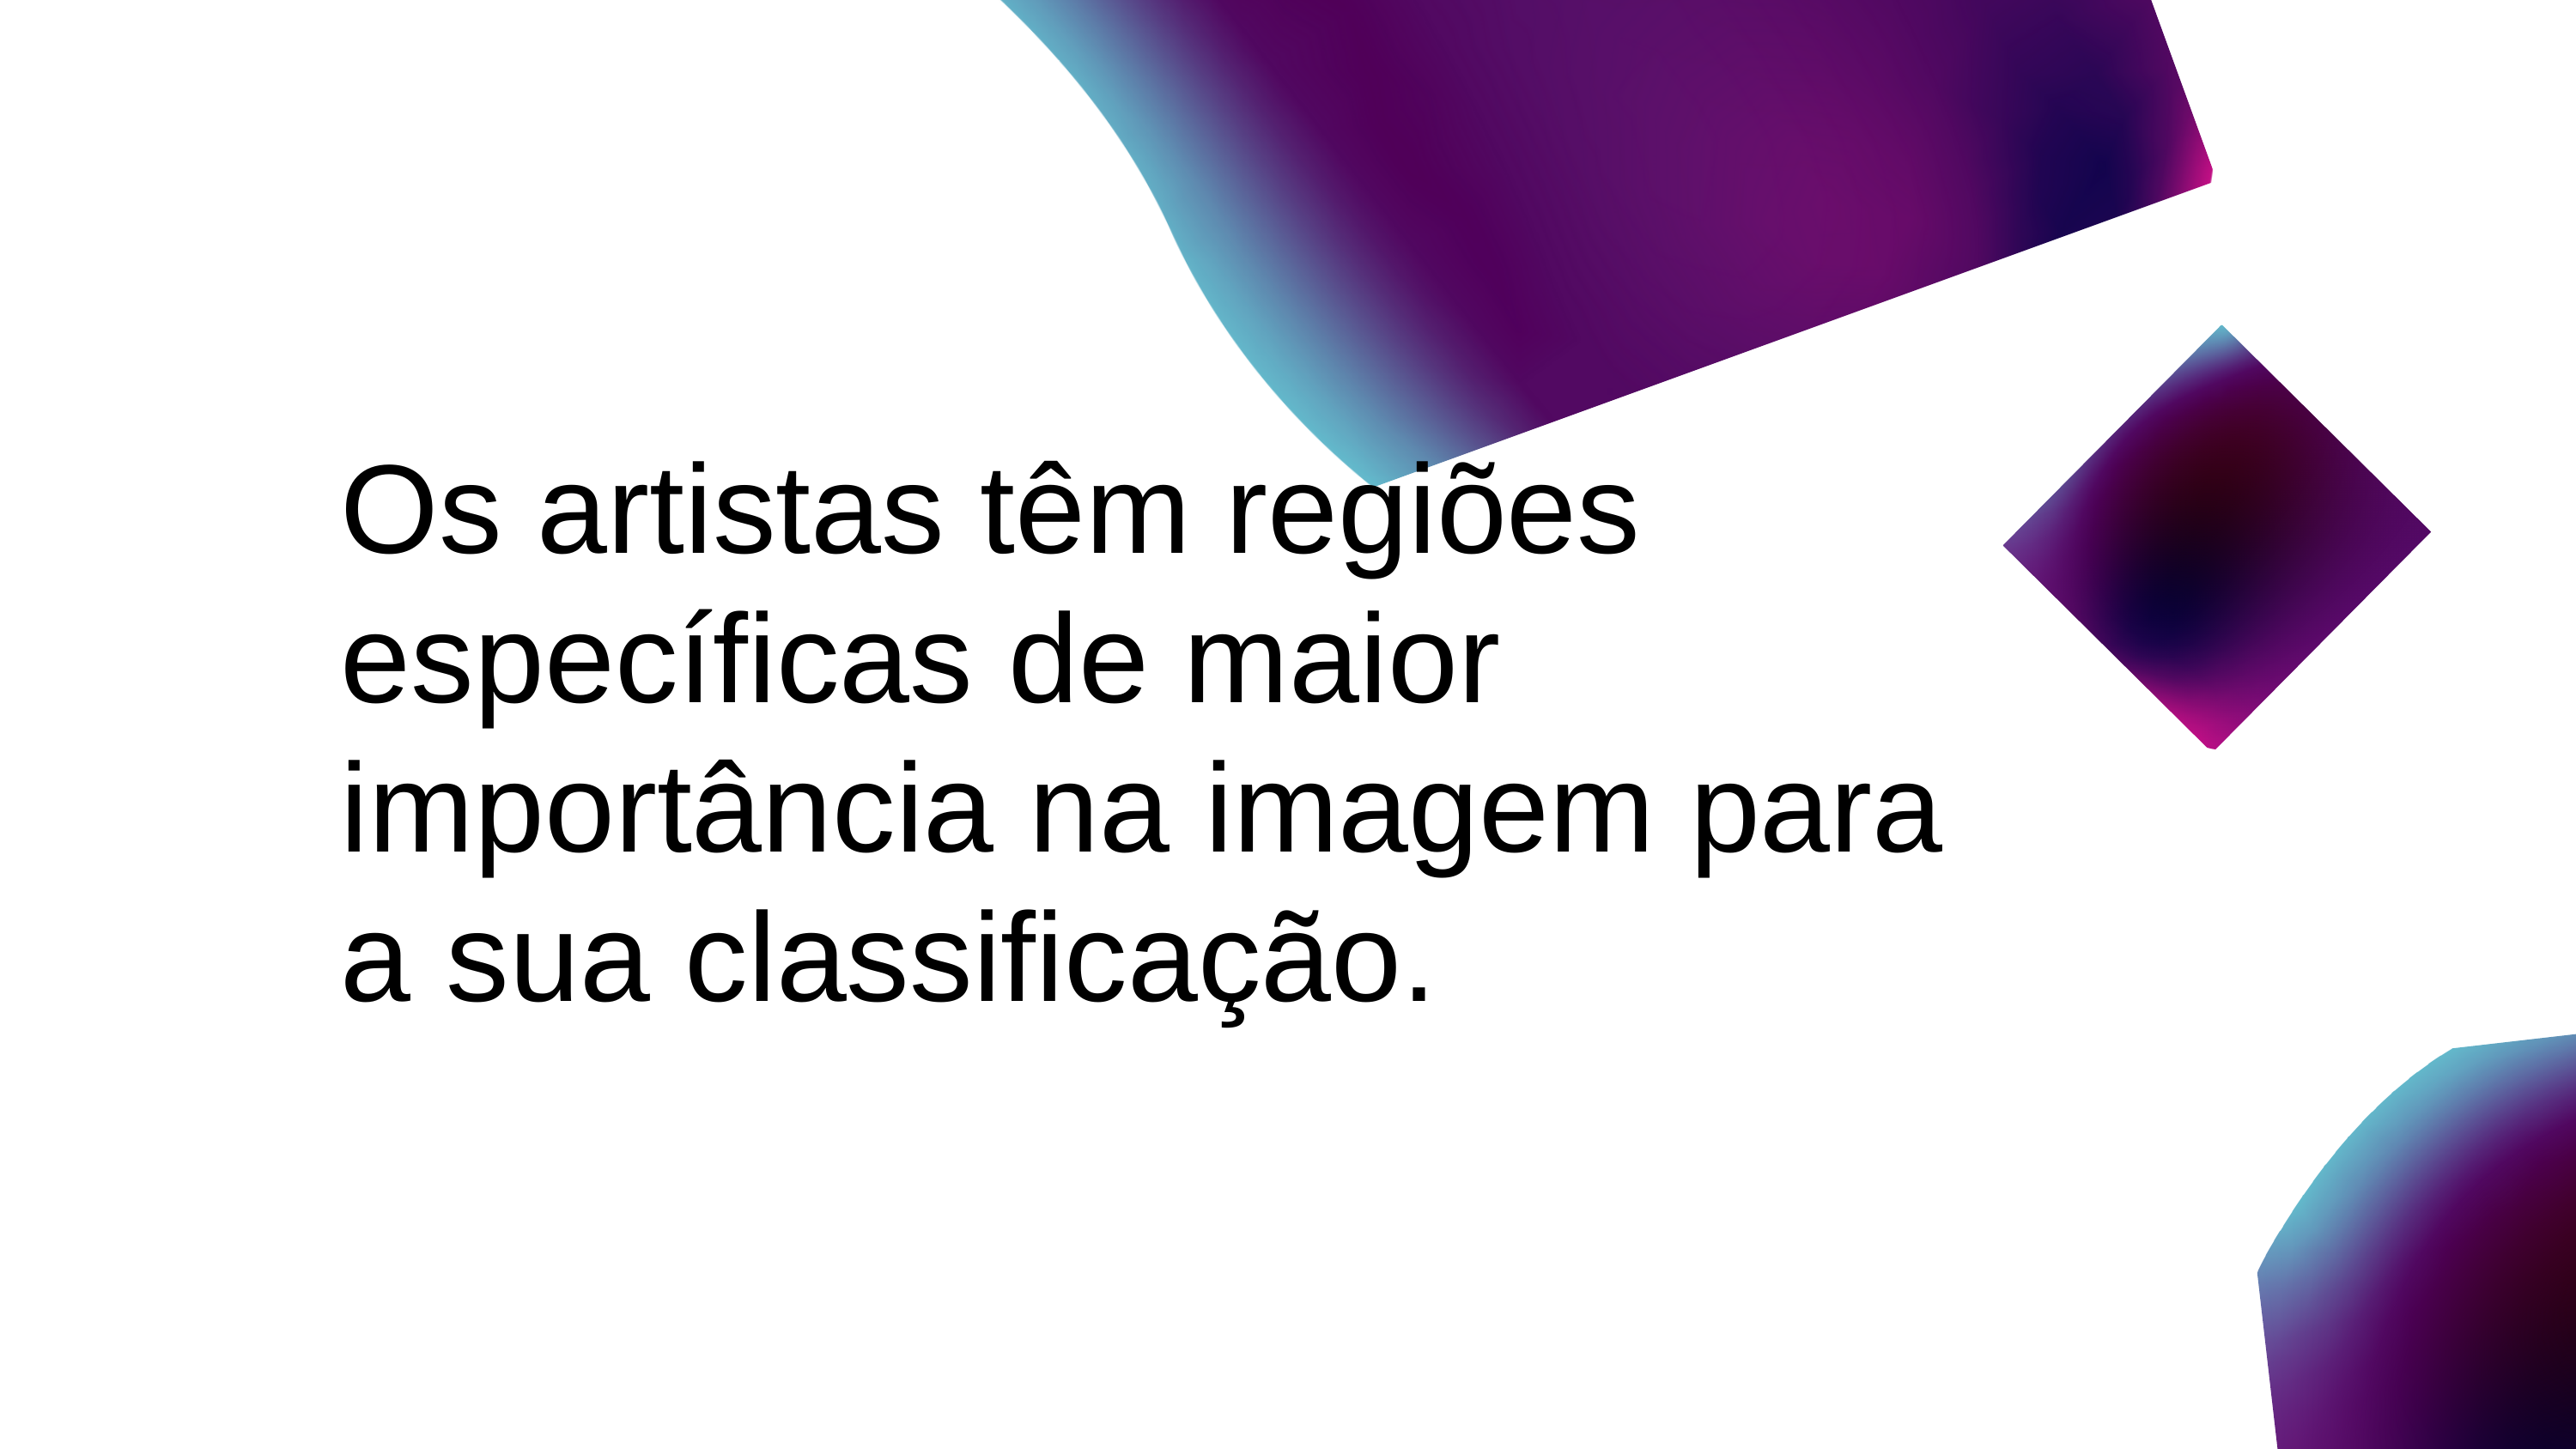

Os artistas têm regiões específicas de maior importância na imagem para a sua classificação.